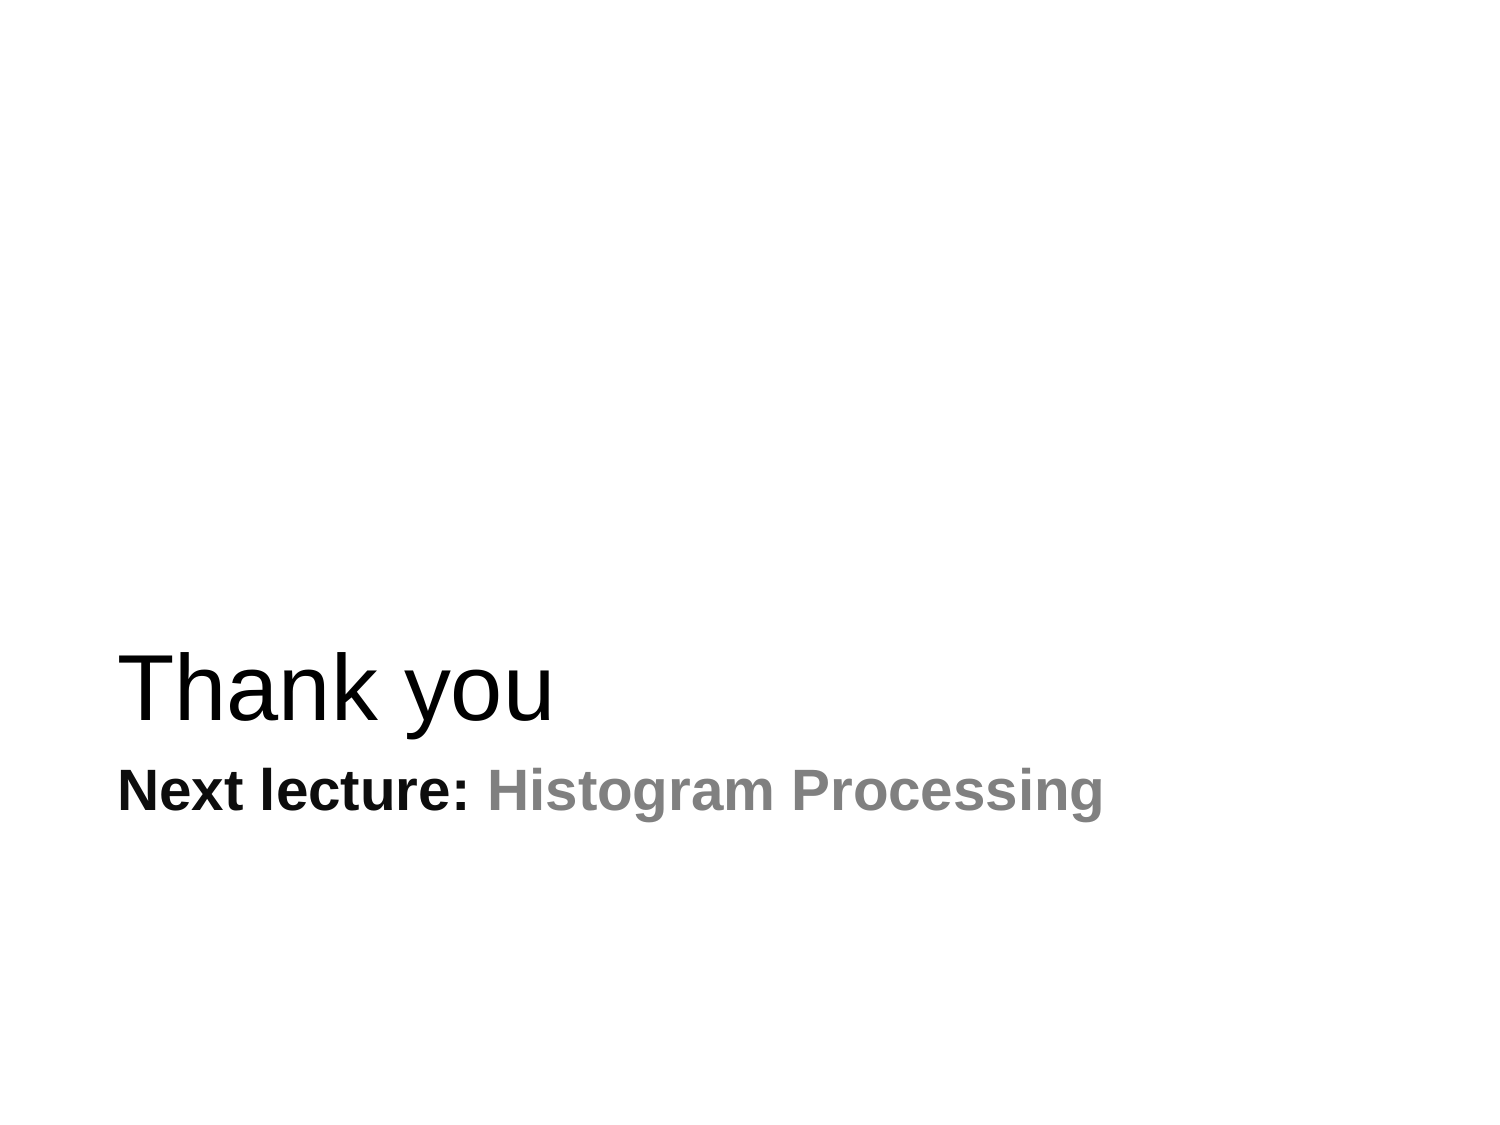

# Thank you
Next lecture: Histogram Processing